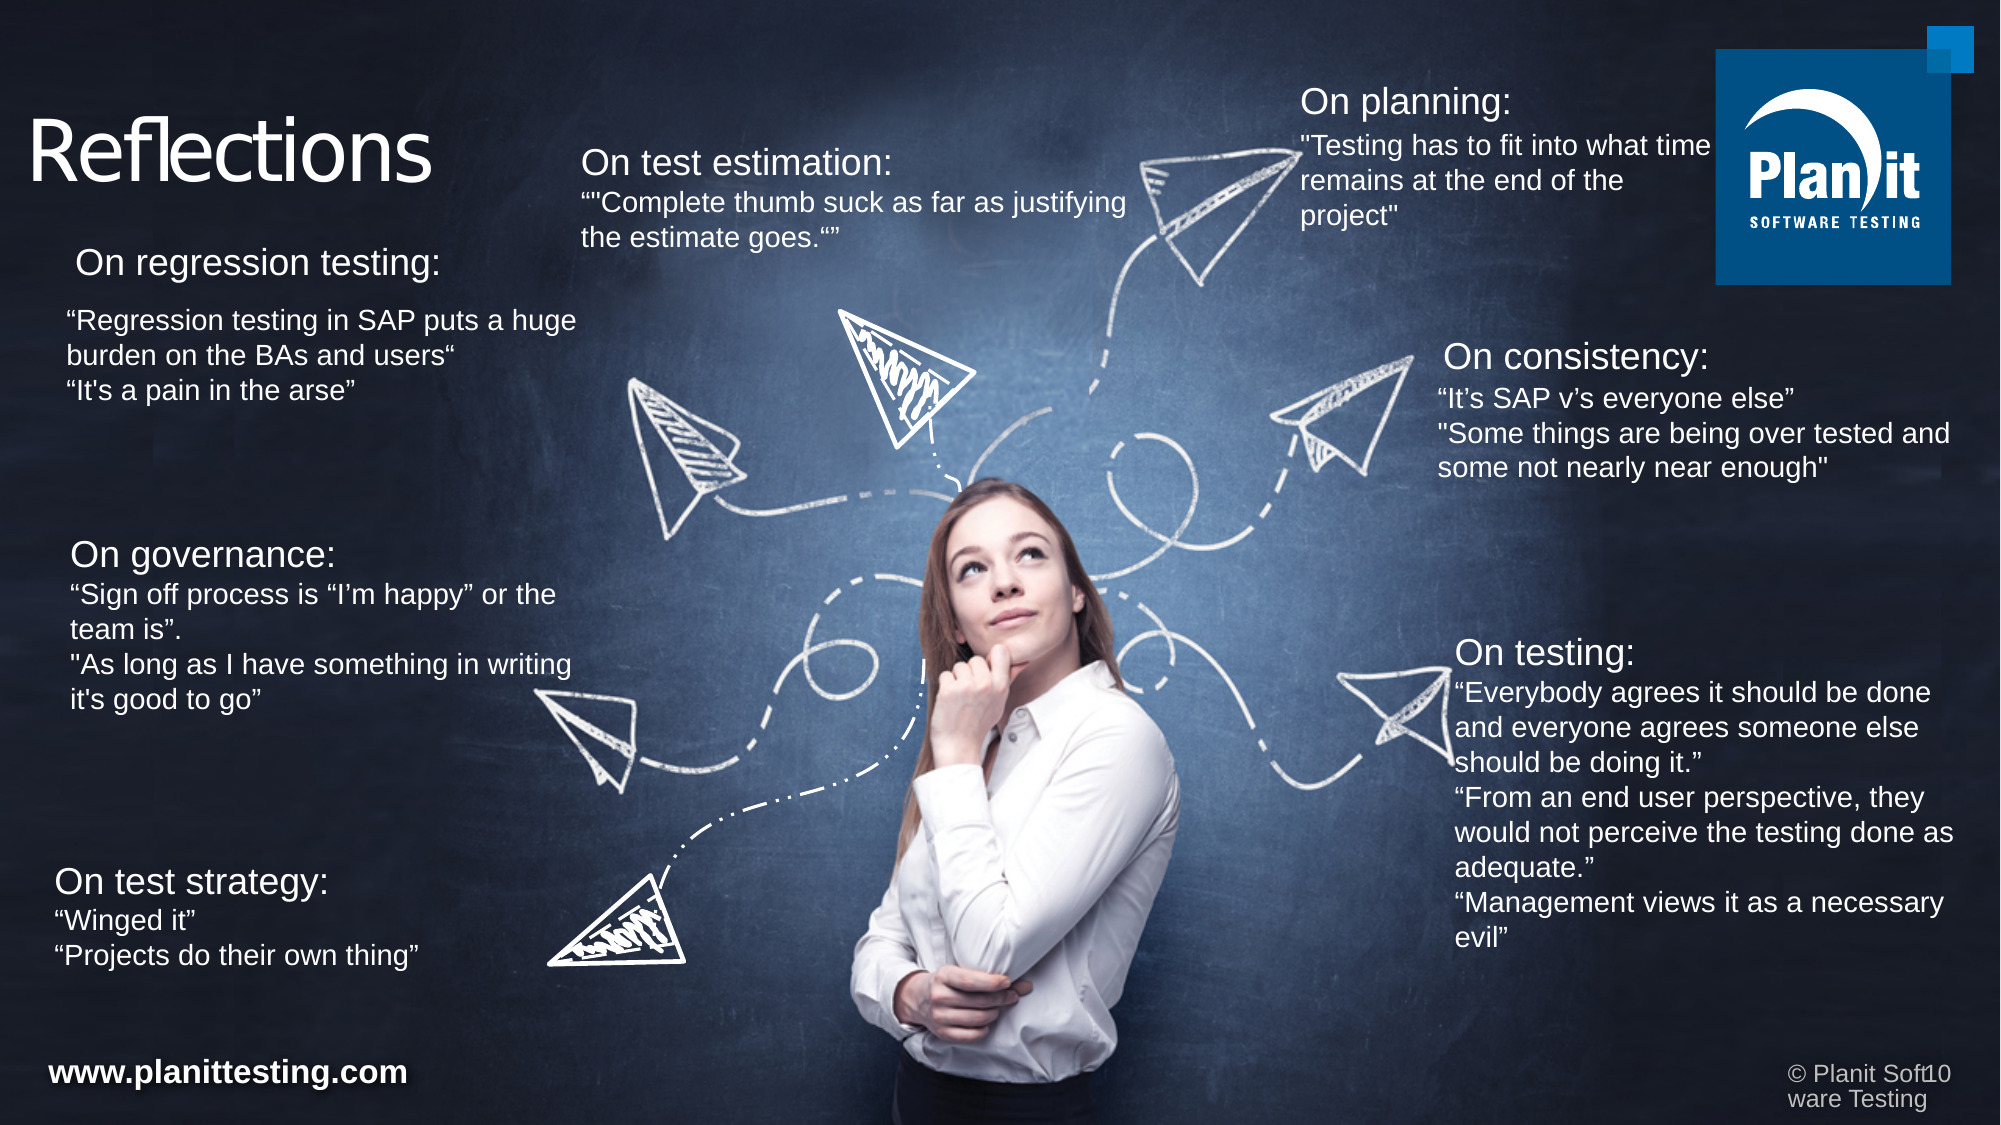

Reflections
On planning:
"Testing has to fit into what time remains at the end of the project"
On test estimation:
“"Complete thumb suck as far as justifying the estimate goes.“”

On regression testing:

“Regression testing in SAP puts a huge burden on the BAs and users“
“It's a pain in the arse”
On consistency:
“It’s SAP v’s everyone else”
"Some things are being over tested and some not nearly near enough"
On governance:
“Sign off process is “I’m happy” or the team is”.
"As long as I have something in writing it's good to go”

On testing:
“Everybody agrees it should be done and everyone agrees someone else should be doing it.”
“From an end user perspective, they would not perceive the testing done as adequate.”
“Management views it as a necessary evil”

On test strategy:
“Winged it”
“Projects do their own thing”

© Planit Software Testing
10